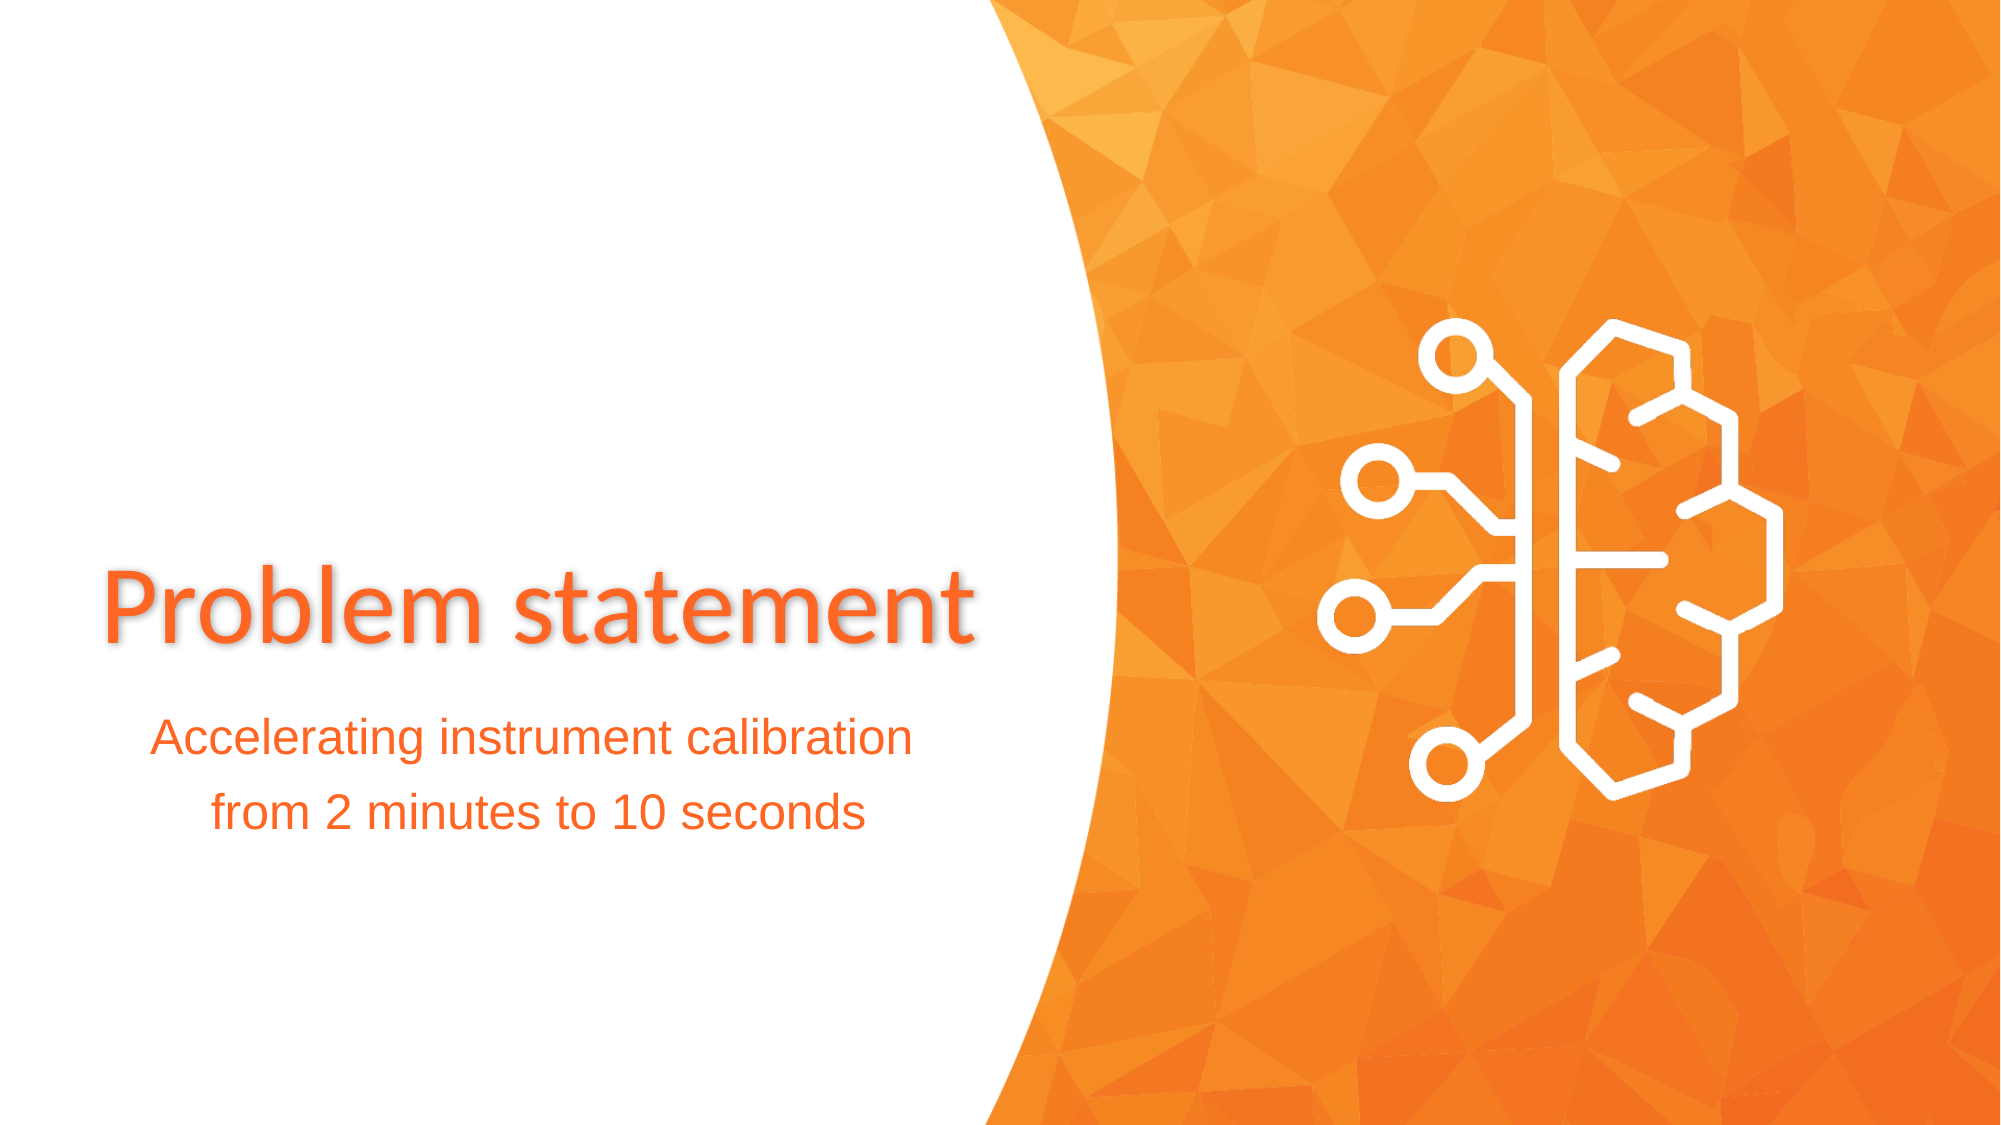

# Problem statement
Accelerating instrument calibration
from 2 minutes to 10 seconds